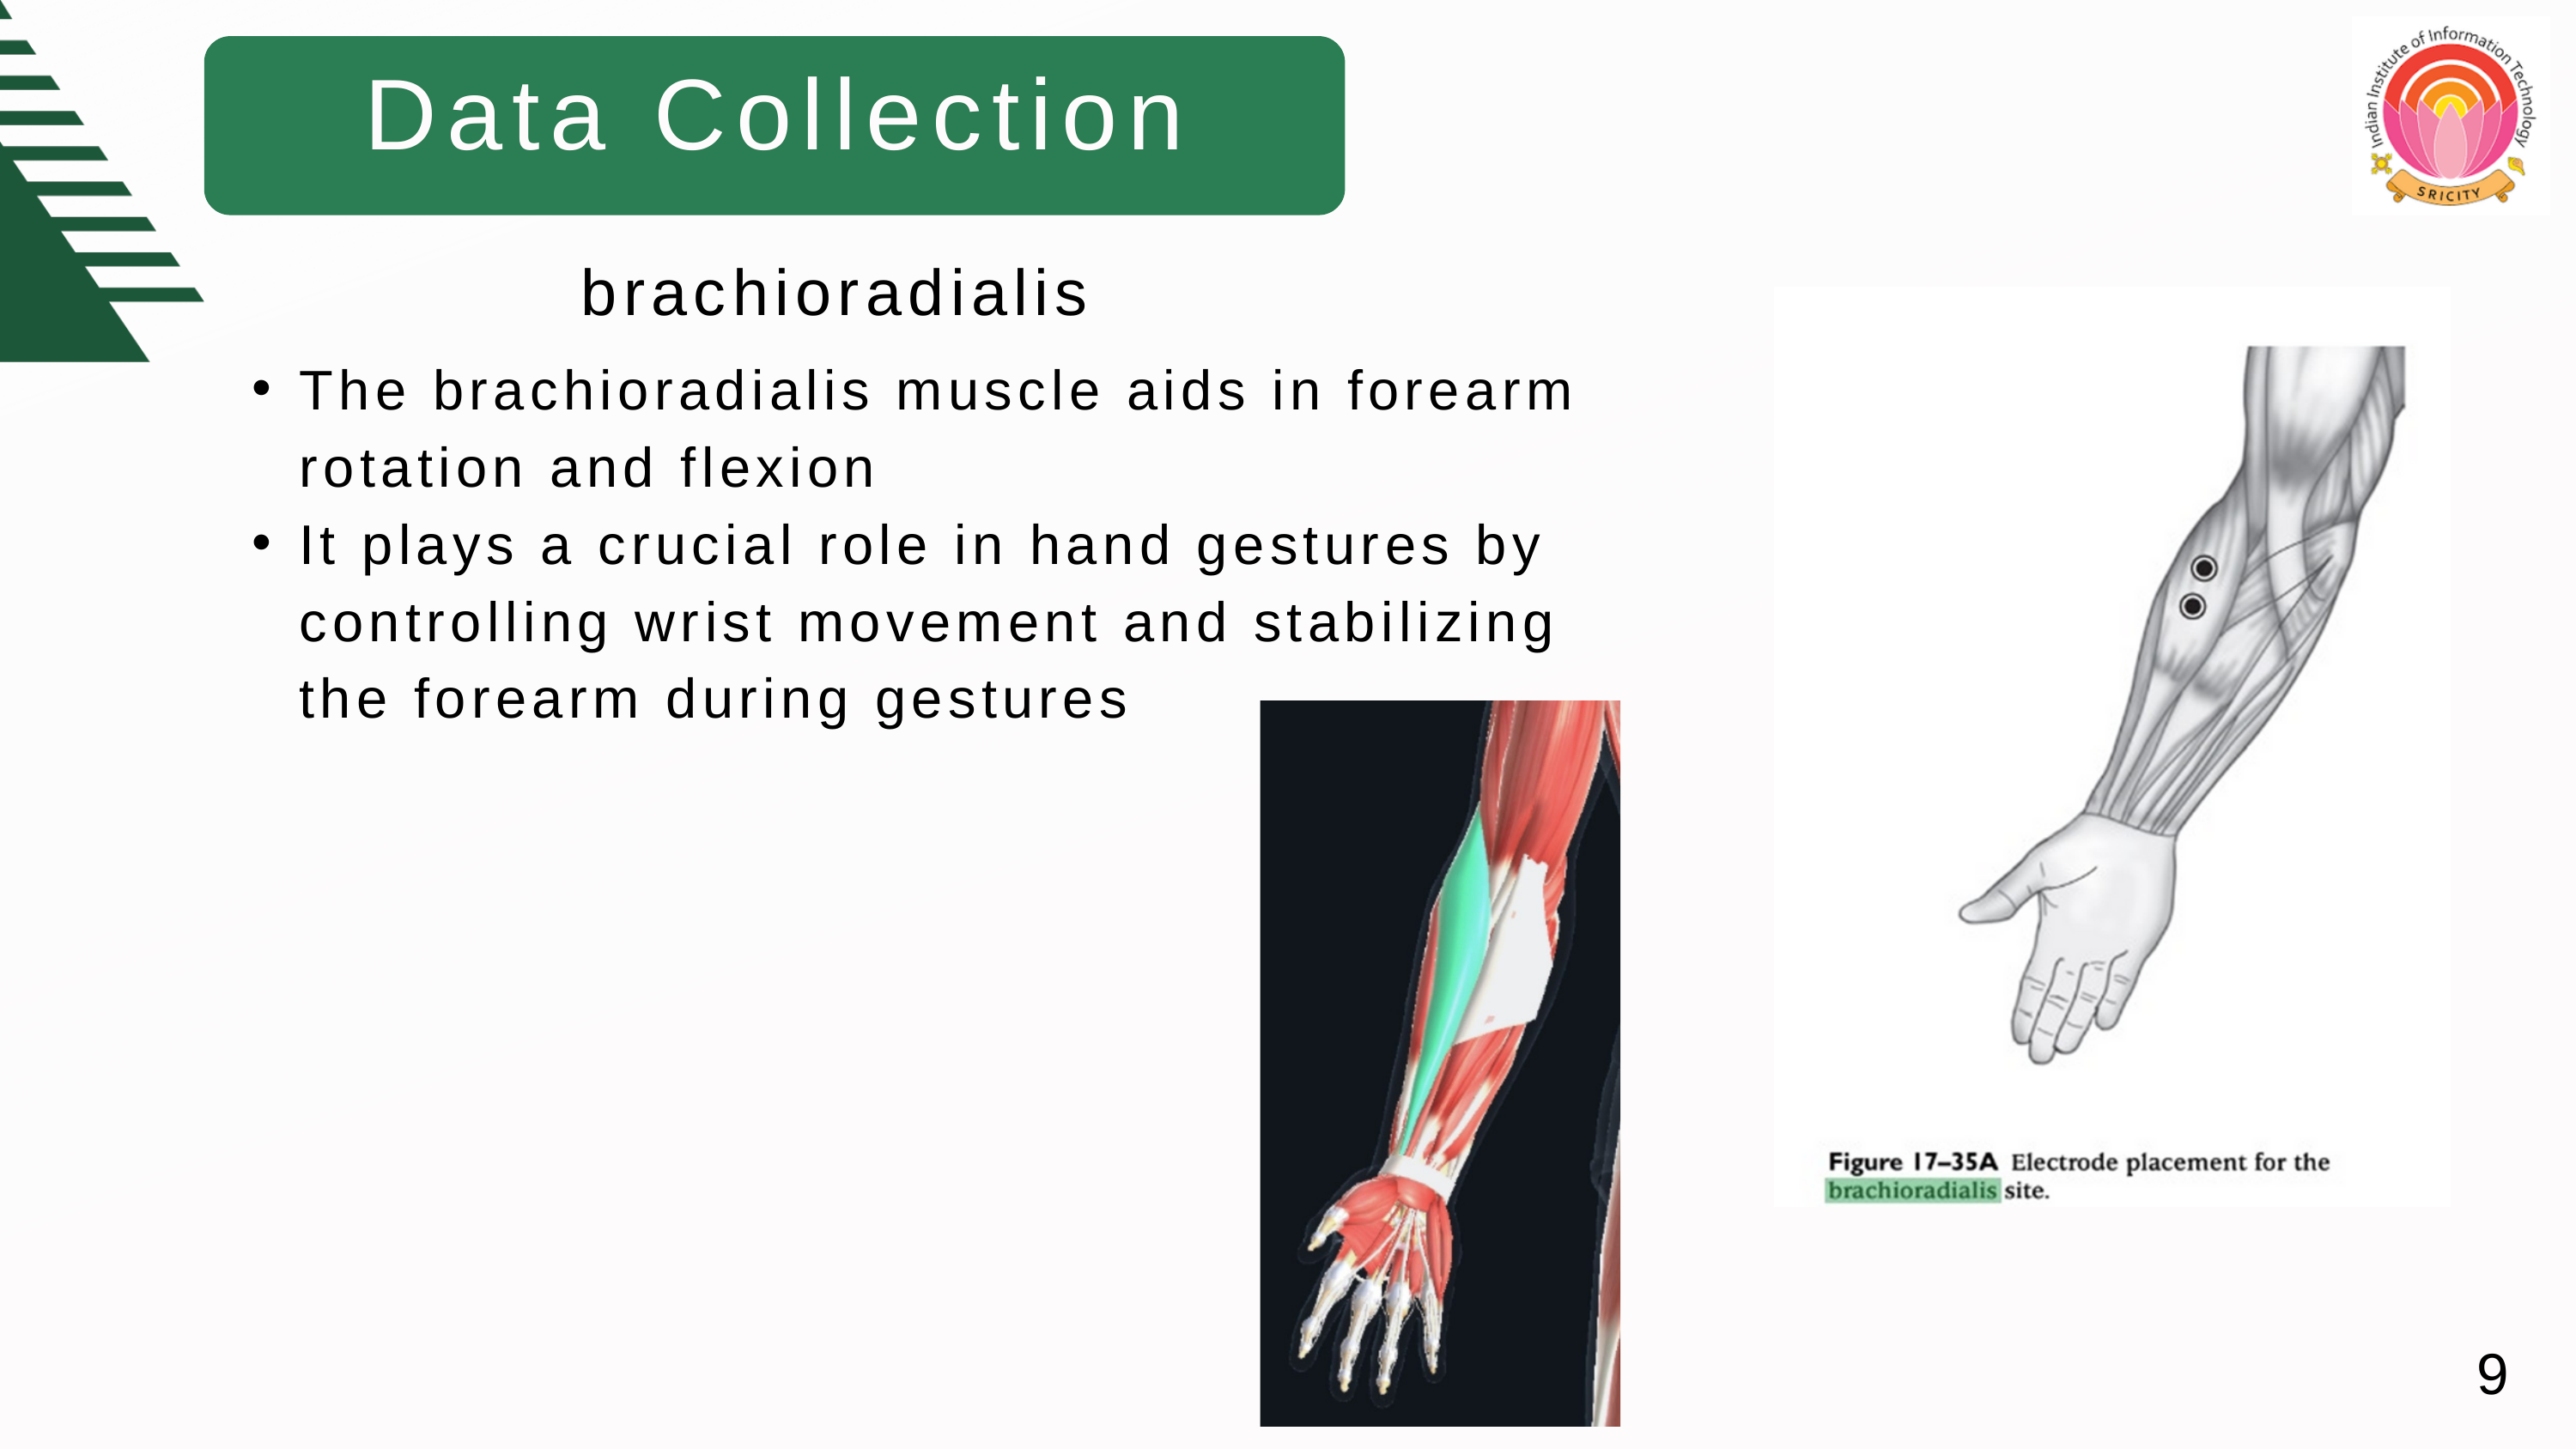

Data Collection
brachioradialis

The brachioradialis muscle aids in forearm rotation and flexion
It plays a crucial role in hand gestures by controlling wrist movement and stabilizing the forearm during gestures

9